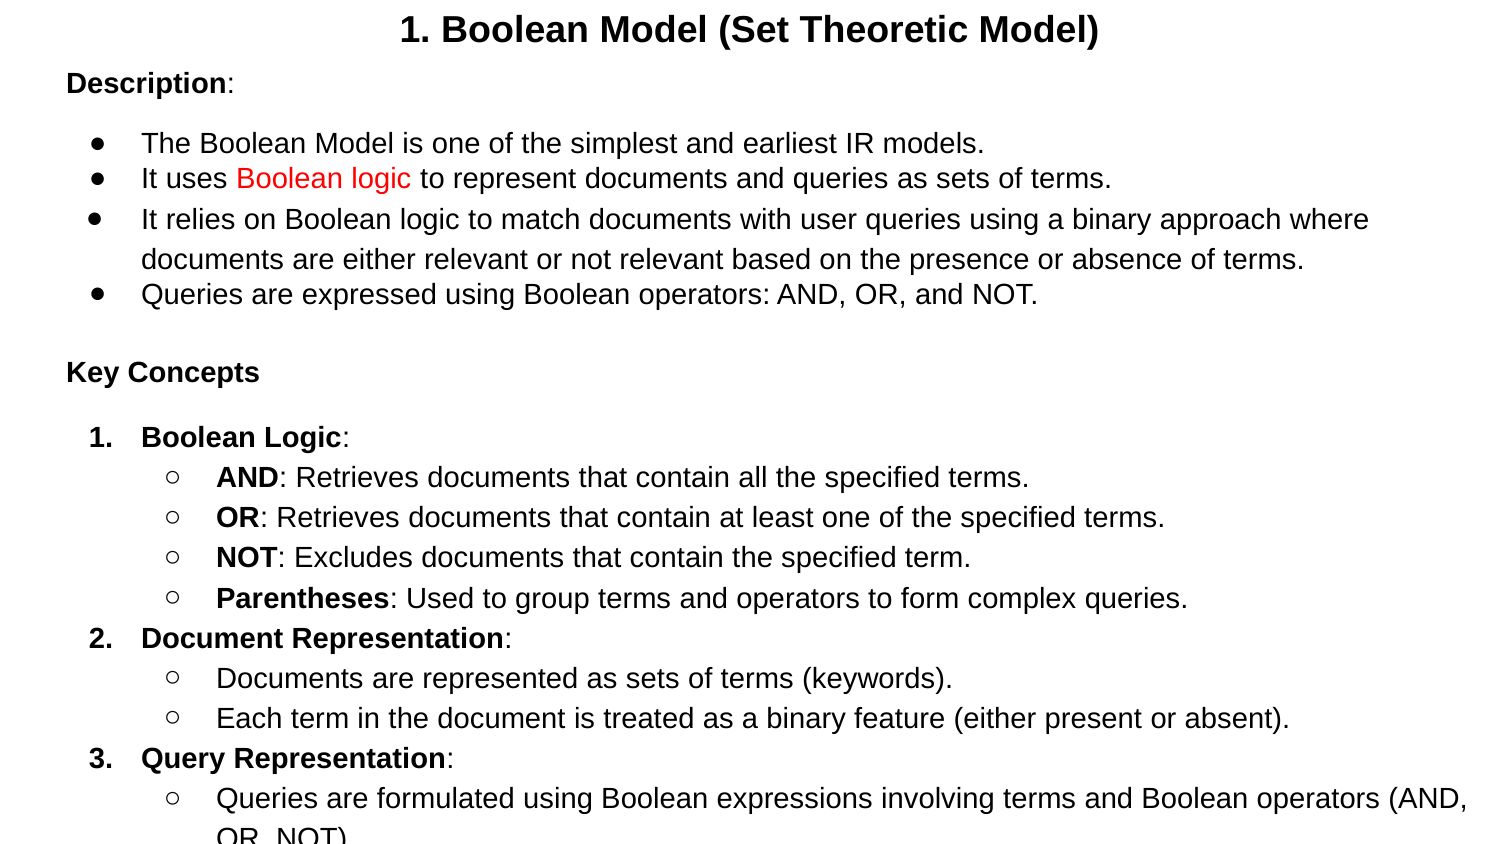

# 1. Boolean Model (Set Theoretic Model)

Description:
The Boolean Model is one of the simplest and earliest IR models.
It uses Boolean logic to represent documents and queries as sets of terms.
It relies on Boolean logic to match documents with user queries using a binary approach where documents are either relevant or not relevant based on the presence or absence of terms.
Queries are expressed using Boolean operators: AND, OR, and NOT.

Key Concepts
Boolean Logic:
AND: Retrieves documents that contain all the specified terms.
OR: Retrieves documents that contain at least one of the specified terms.
NOT: Excludes documents that contain the specified term.
Parentheses: Used to group terms and operators to form complex queries.
Document Representation:
Documents are represented as sets of terms (keywords).
Each term in the document is treated as a binary feature (either present or absent).
Query Representation:
Queries are formulated using Boolean expressions involving terms and Boolean operators (AND, OR, NOT).